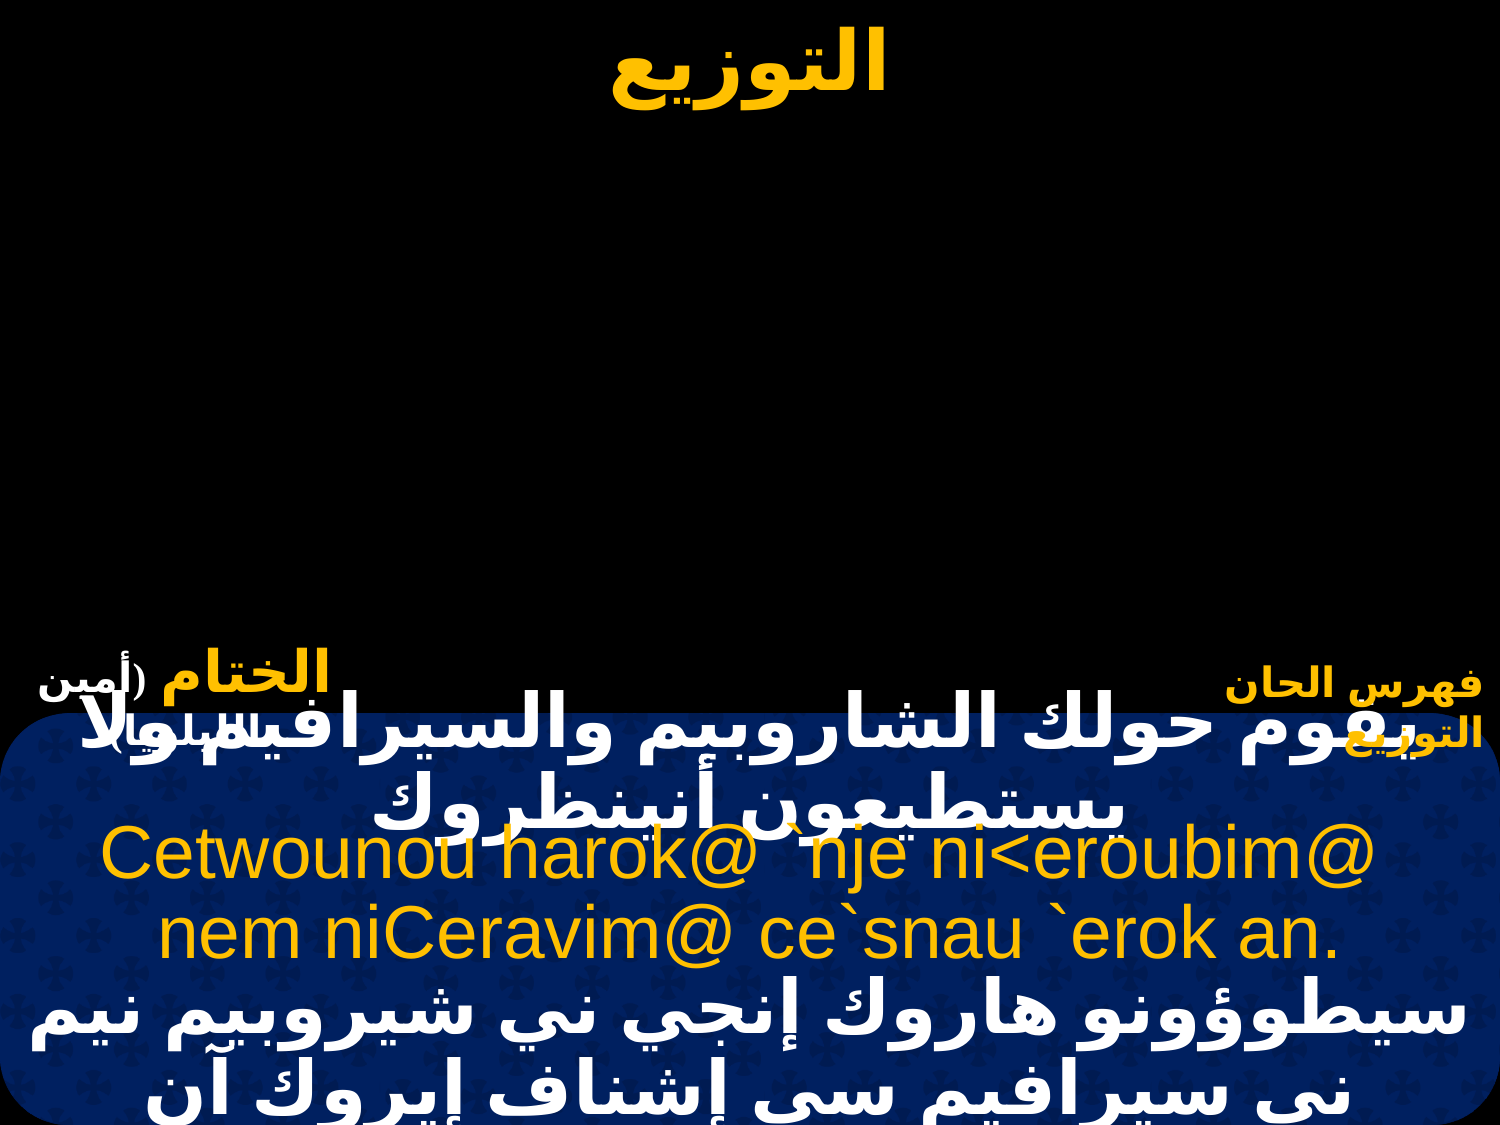

الختام (أمين الليلويا)
فهرس الحان التوزيع
# يقوم حولك الشاروبيم والسيرافيم ولا يستطيعون أنينظروك
Cetwounou harok@ `nje ni<eroubim@
nem niCeravim@ ce`snau `erok an.
سيطوؤونو هاروك إنجي ني شيروبيم نيم ني سيرافيم سي إشناف إيروك آن